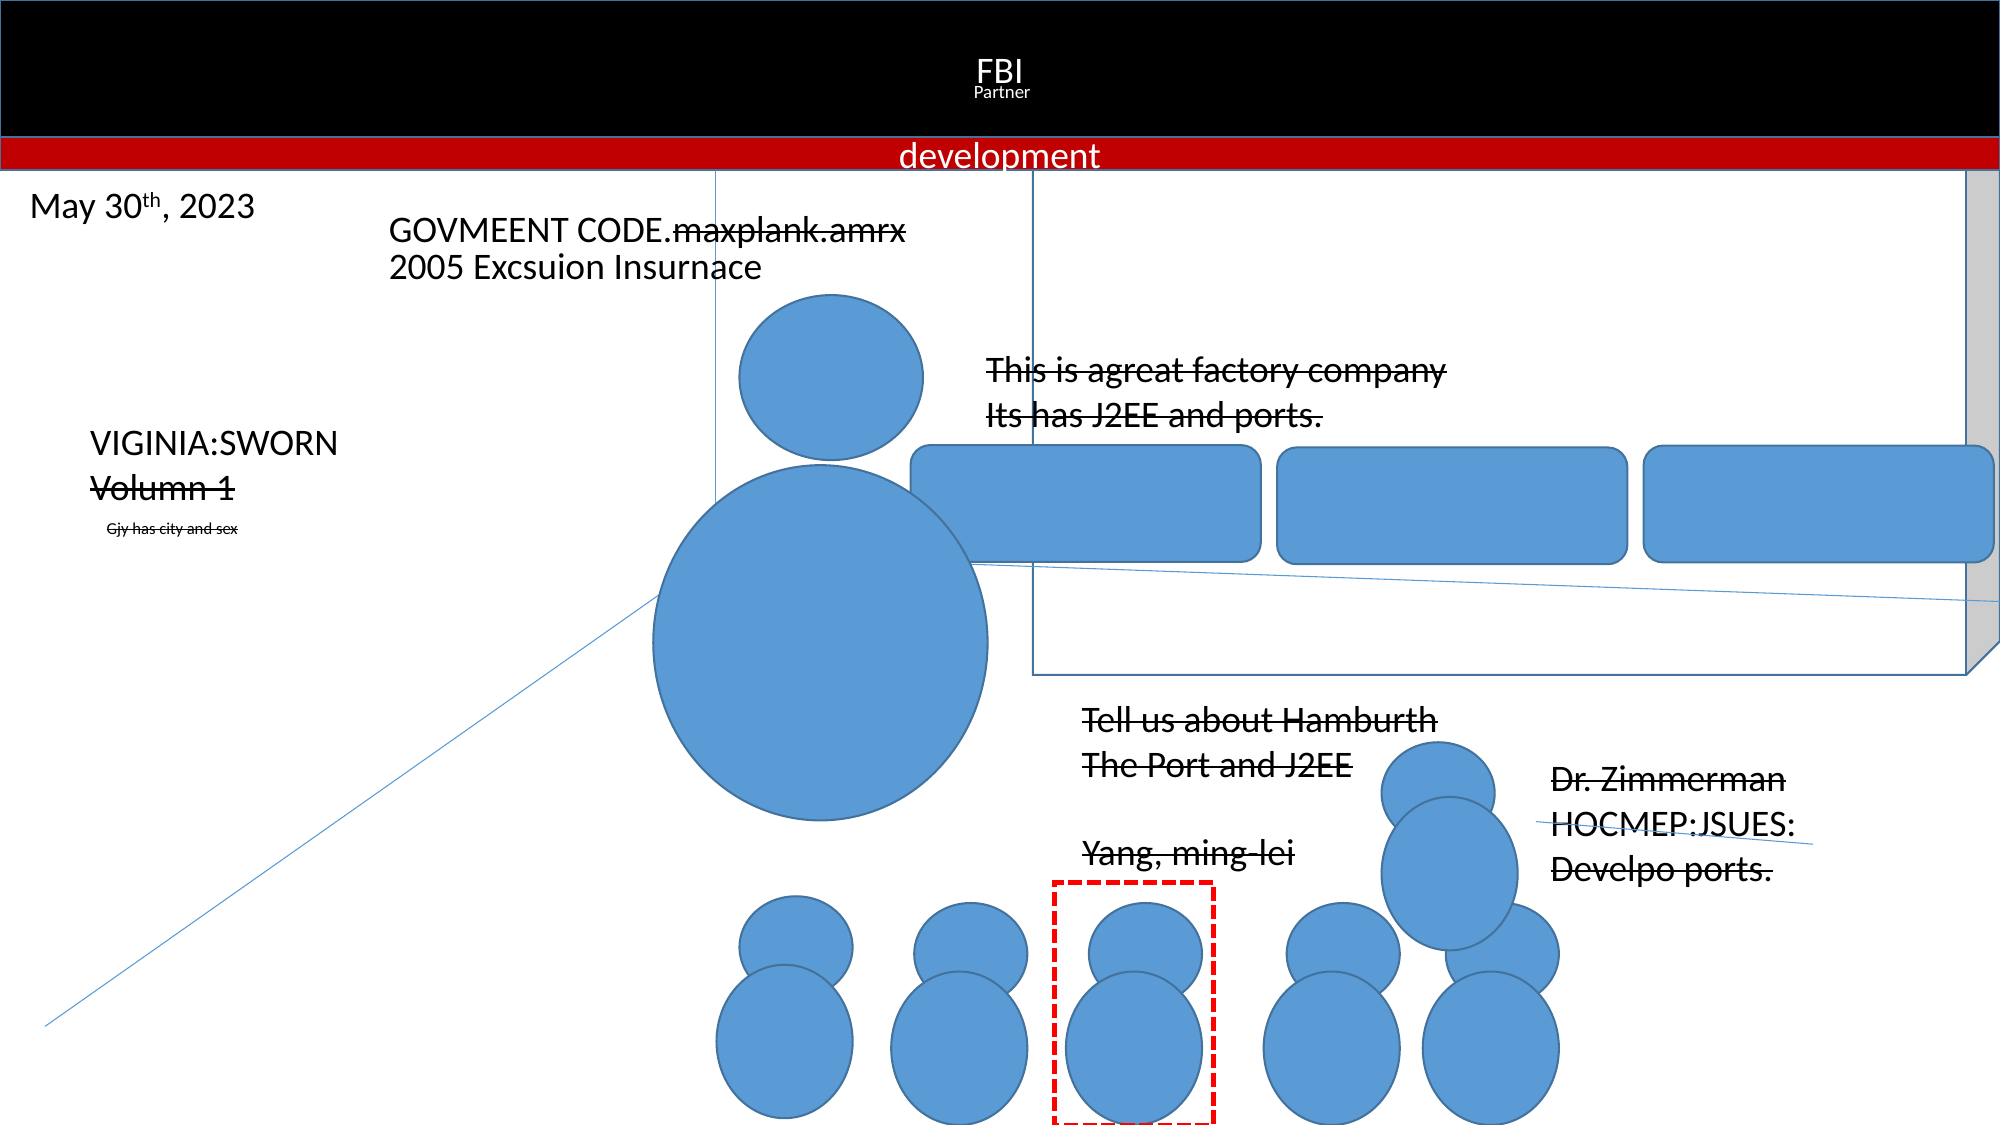

FBI

Partner
development
May 30th, 2023
GOVMEENT CODE.maxplank.amrx
2005 Excsuion Insurnace

This is agreat factory company
Its has J2EE and ports.
VIGINIA:SWORN
Volumn 1

Gjy has city and sex
Tell us about Hamburth
The Port and J2EE

Dr. Zimmerman
HOCMEP:JSUES:
Develpo ports.

Yang, ming-lei